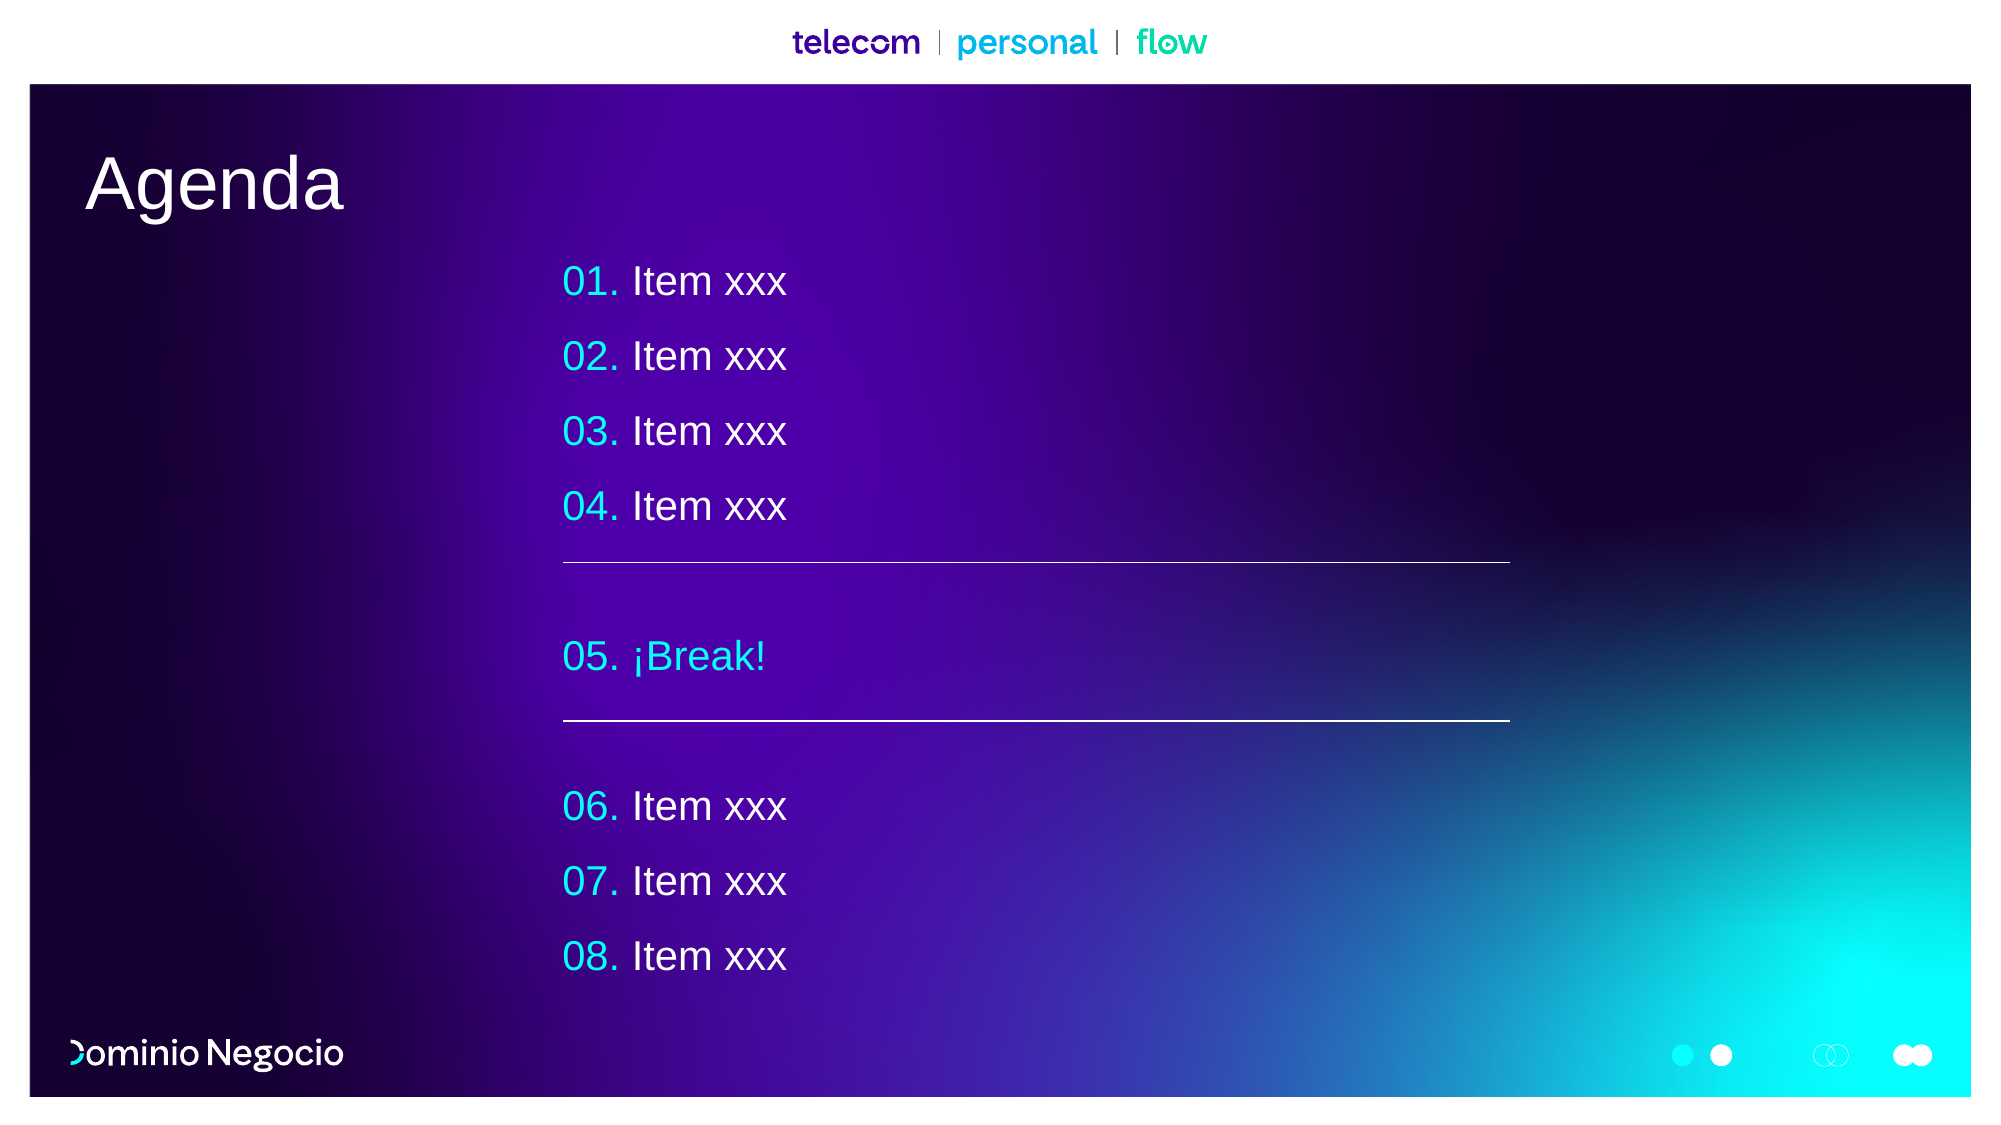

Agenda
01. Item xxx
02. Item xxx
03. Item xxx
04. Item xxx

05. ¡Break!

06. Item xxx
07. Item xxx
08. Item xxx